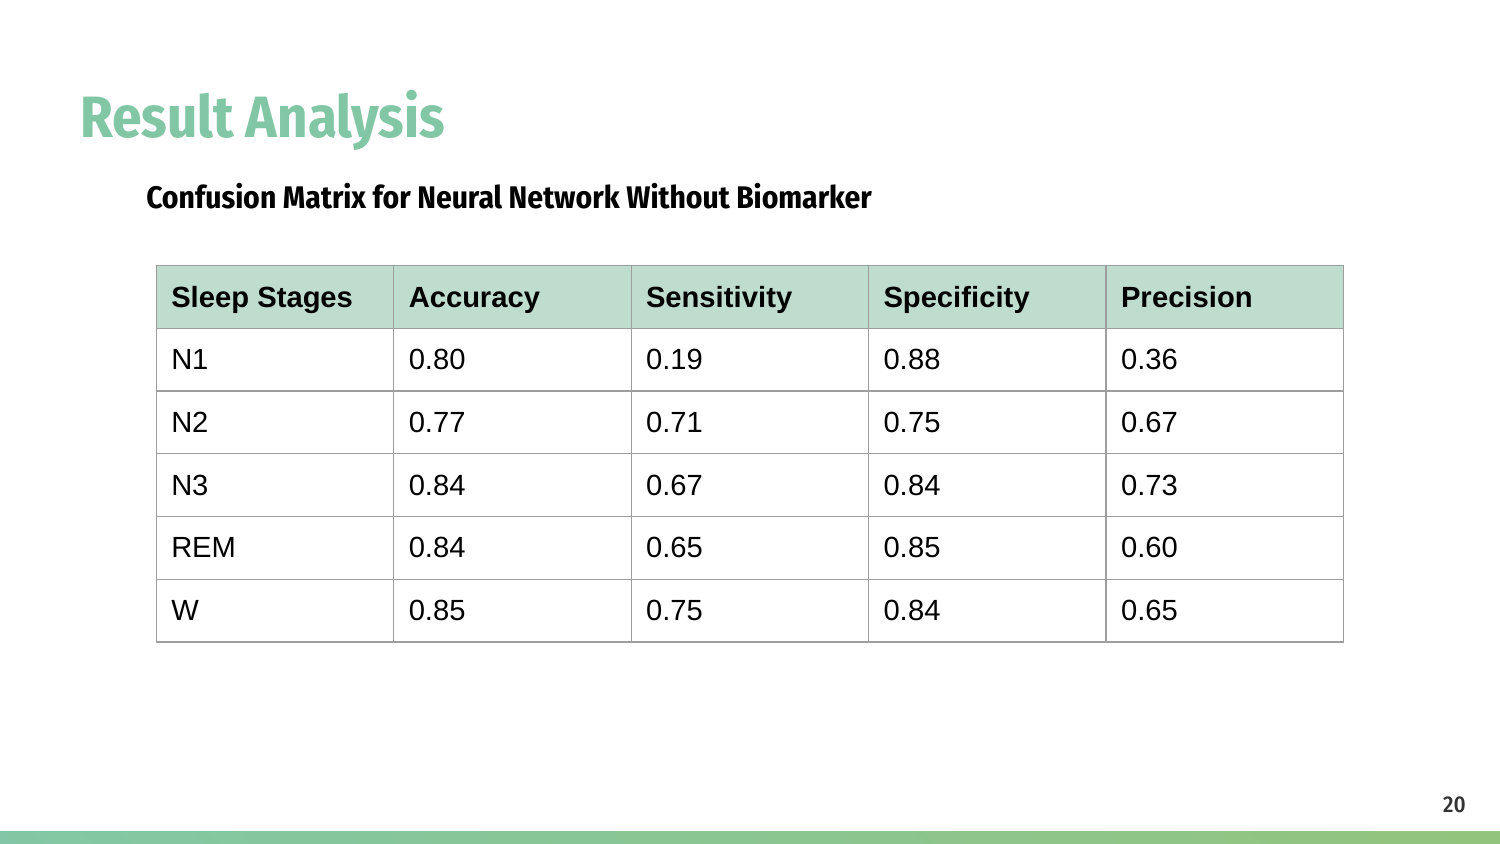

# Result Analysis
Confusion Matrix for Neural Network Without Biomarker
| Sleep Stages | Accuracy | Sensitivity | Specificity | Precision |
| --- | --- | --- | --- | --- |
| N1 | 0.80 | 0.19 | 0.88 | 0.36 |
| N2 | 0.77 | 0.71 | 0.75 | 0.67 |
| N3 | 0.84 | 0.67 | 0.84 | 0.73 |
| REM | 0.84 | 0.65 | 0.85 | 0.60 |
| W | 0.85 | 0.75 | 0.84 | 0.65 |
20